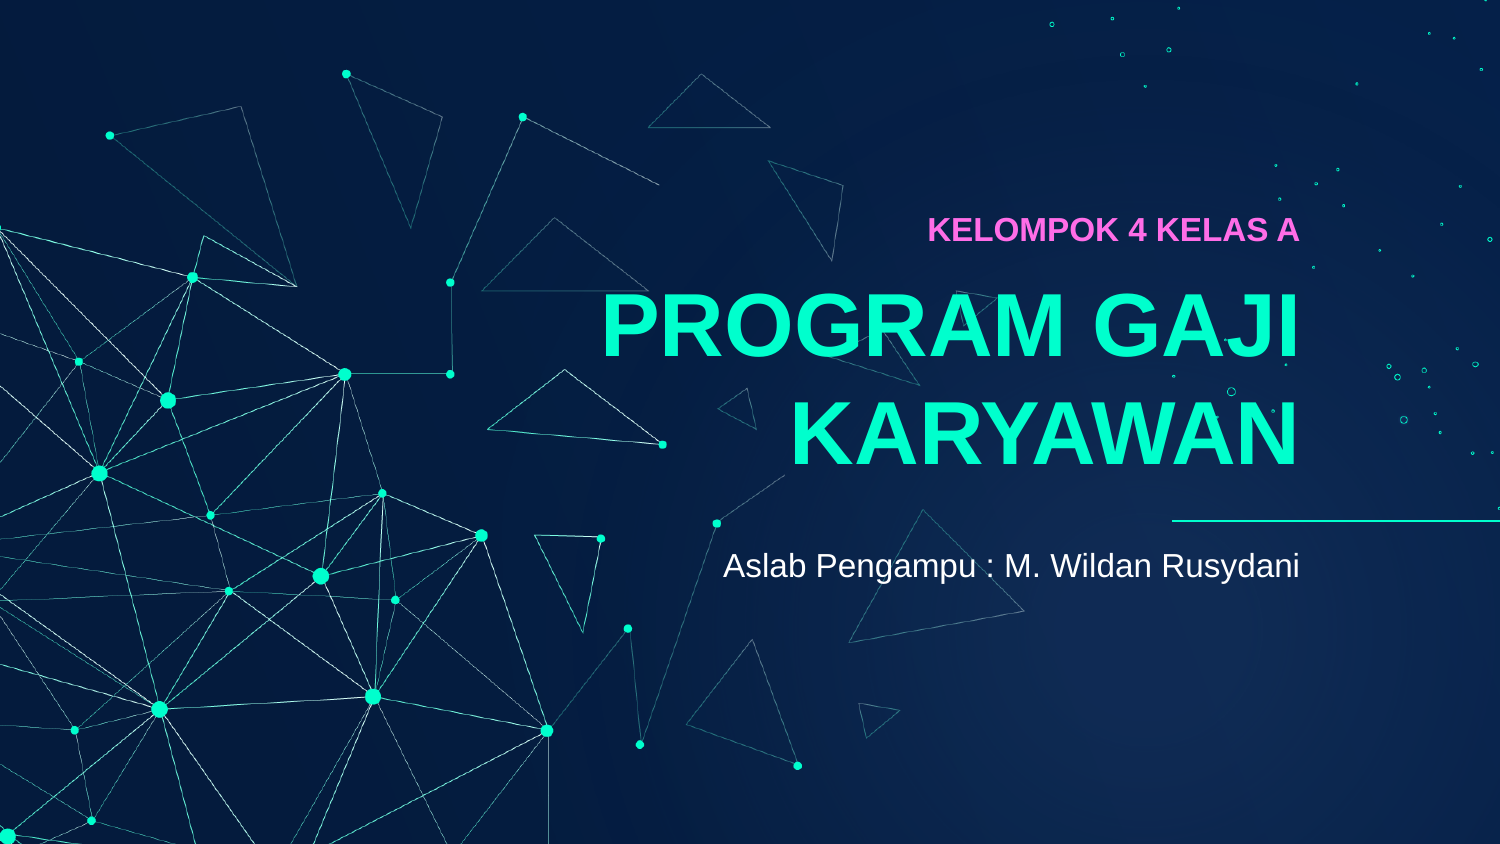

KELOMPOK 4 KELAS A
# PROGRAM GAJI KARYAWAN
Aslab Pengampu : M. Wildan Rusydani